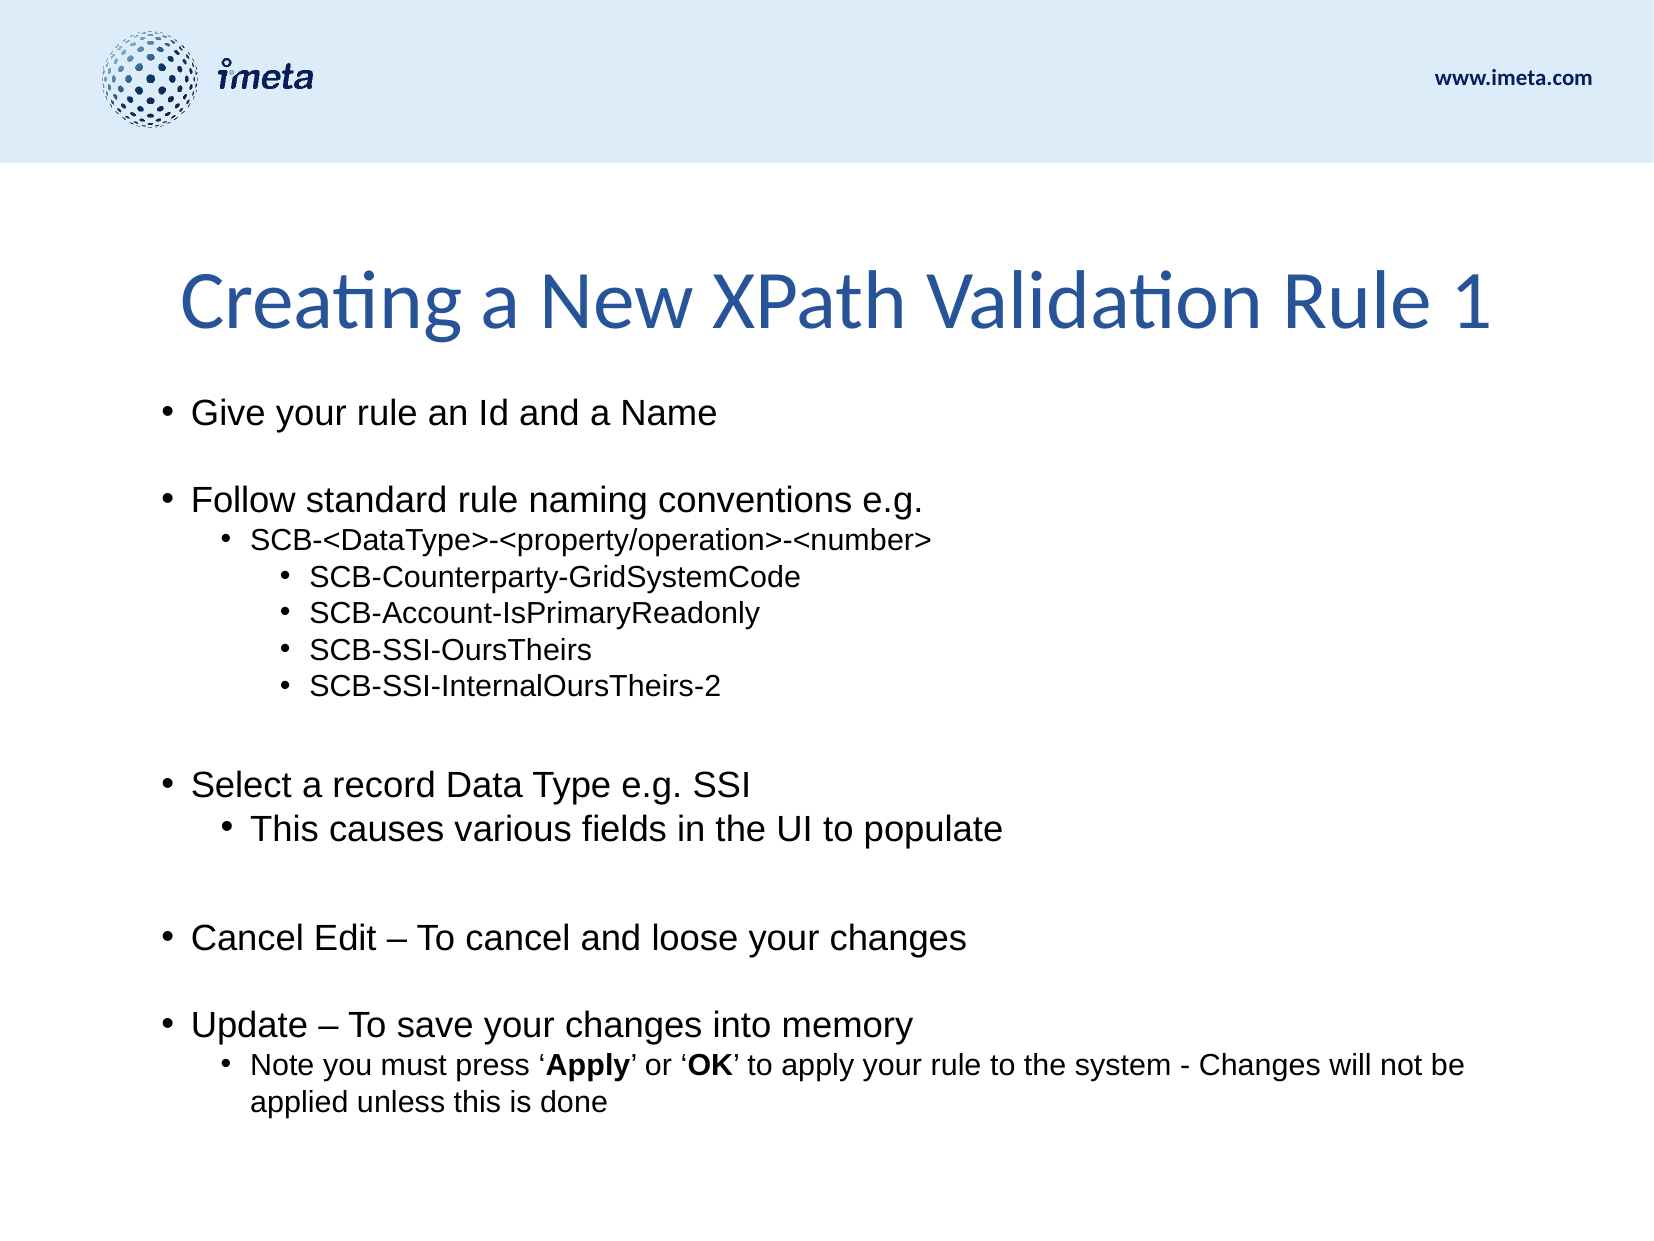

# Creating a New XPath Validation Rule 1
Give your rule an Id and a Name

Follow standard rule naming conventions e.g.
SCB-<DataType>-<property/operation>-<number>
SCB-Counterparty-GridSystemCode
SCB-Account-IsPrimaryReadonly
SCB-SSI-OursTheirs
SCB-SSI-InternalOursTheirs-2

Select a record Data Type e.g. SSI
This causes various fields in the UI to populate

Cancel Edit – To cancel and loose your changes

Update – To save your changes into memory
Note you must press ‘Apply’ or ‘OK’ to apply your rule to the system - Changes will not be applied unless this is done